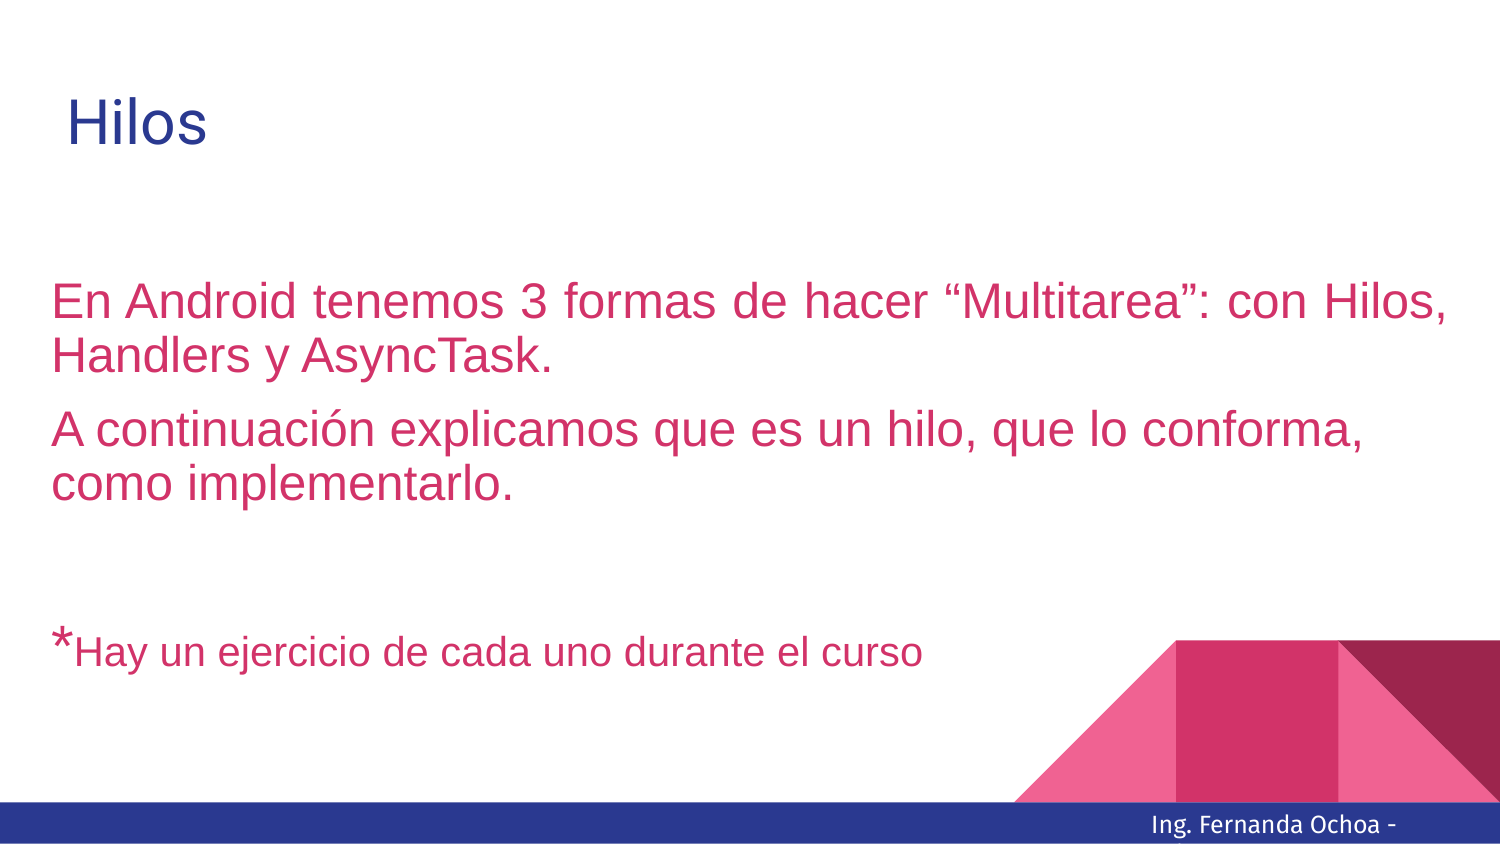

# Hilos
En Android tenemos 3 formas de hacer “Multitarea”: con Hilos, Handlers y AsyncTask.
A continuación explicamos que es un hilo, que lo conforma, como implementarlo.

*Hay un ejercicio de cada uno durante el curso
Ing. Fernanda Ochoa - @imonsh